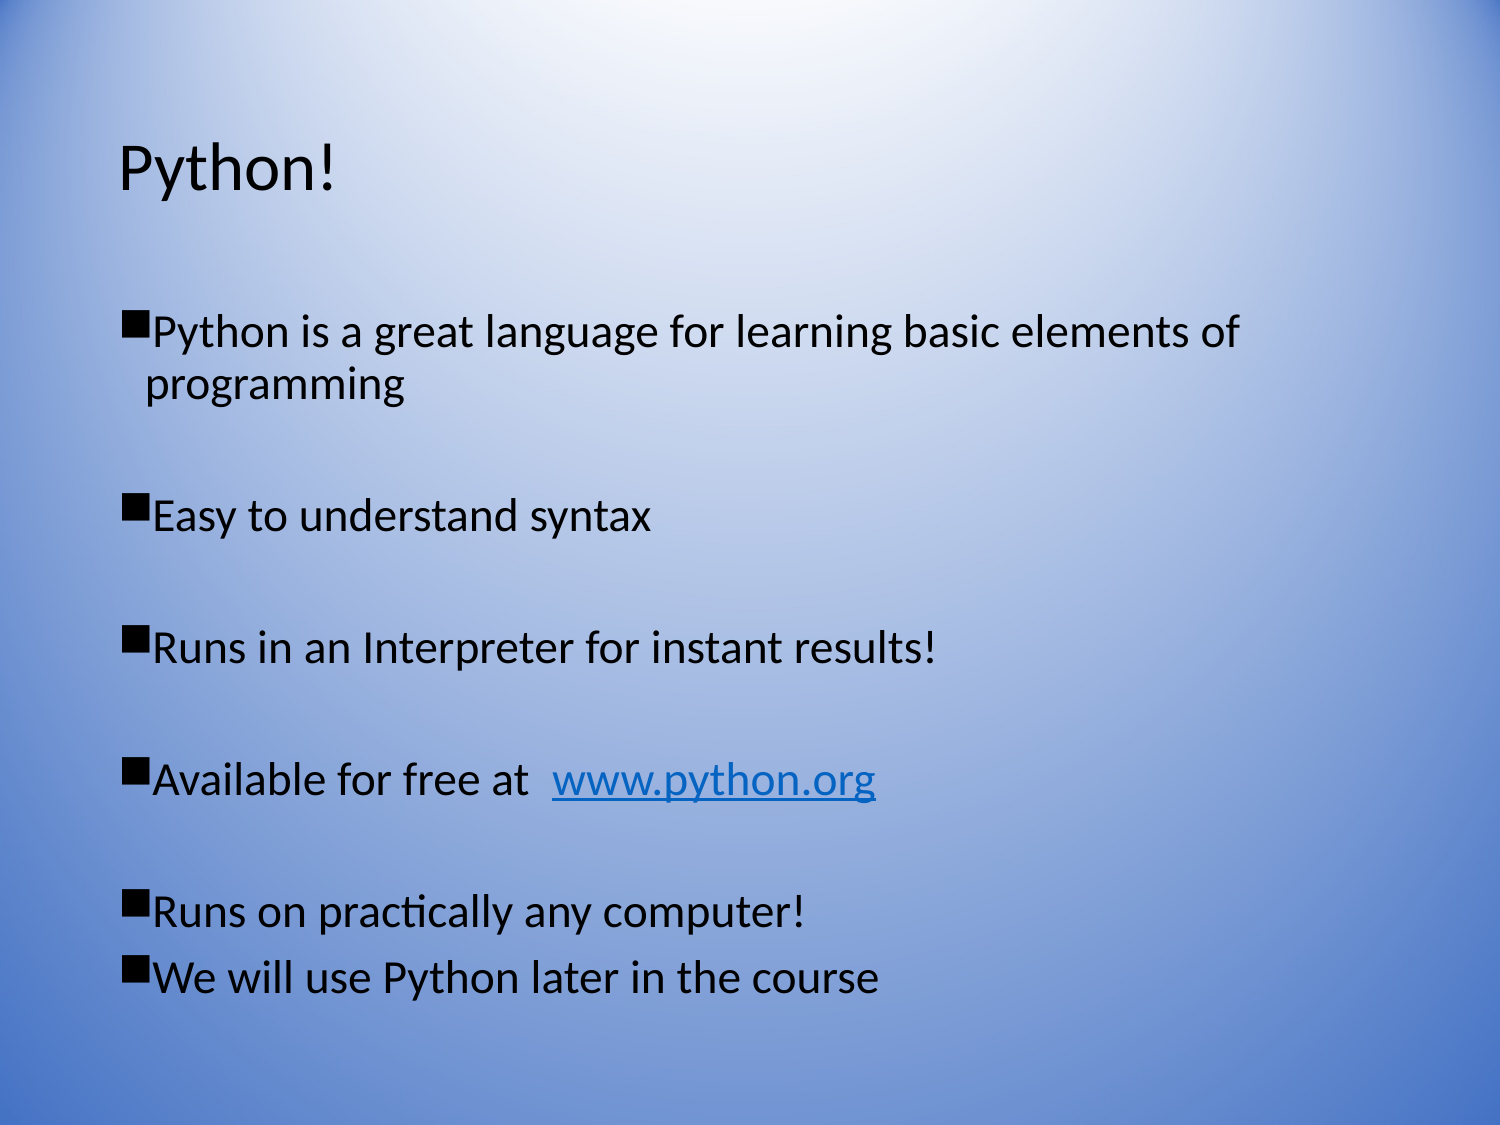

# Python!
Python is a great language for learning basic elements of programming

Easy to understand syntax

Runs in an Interpreter for instant results!

Available for free at  www.python.org

Runs on practically any computer!
We will use Python later in the course